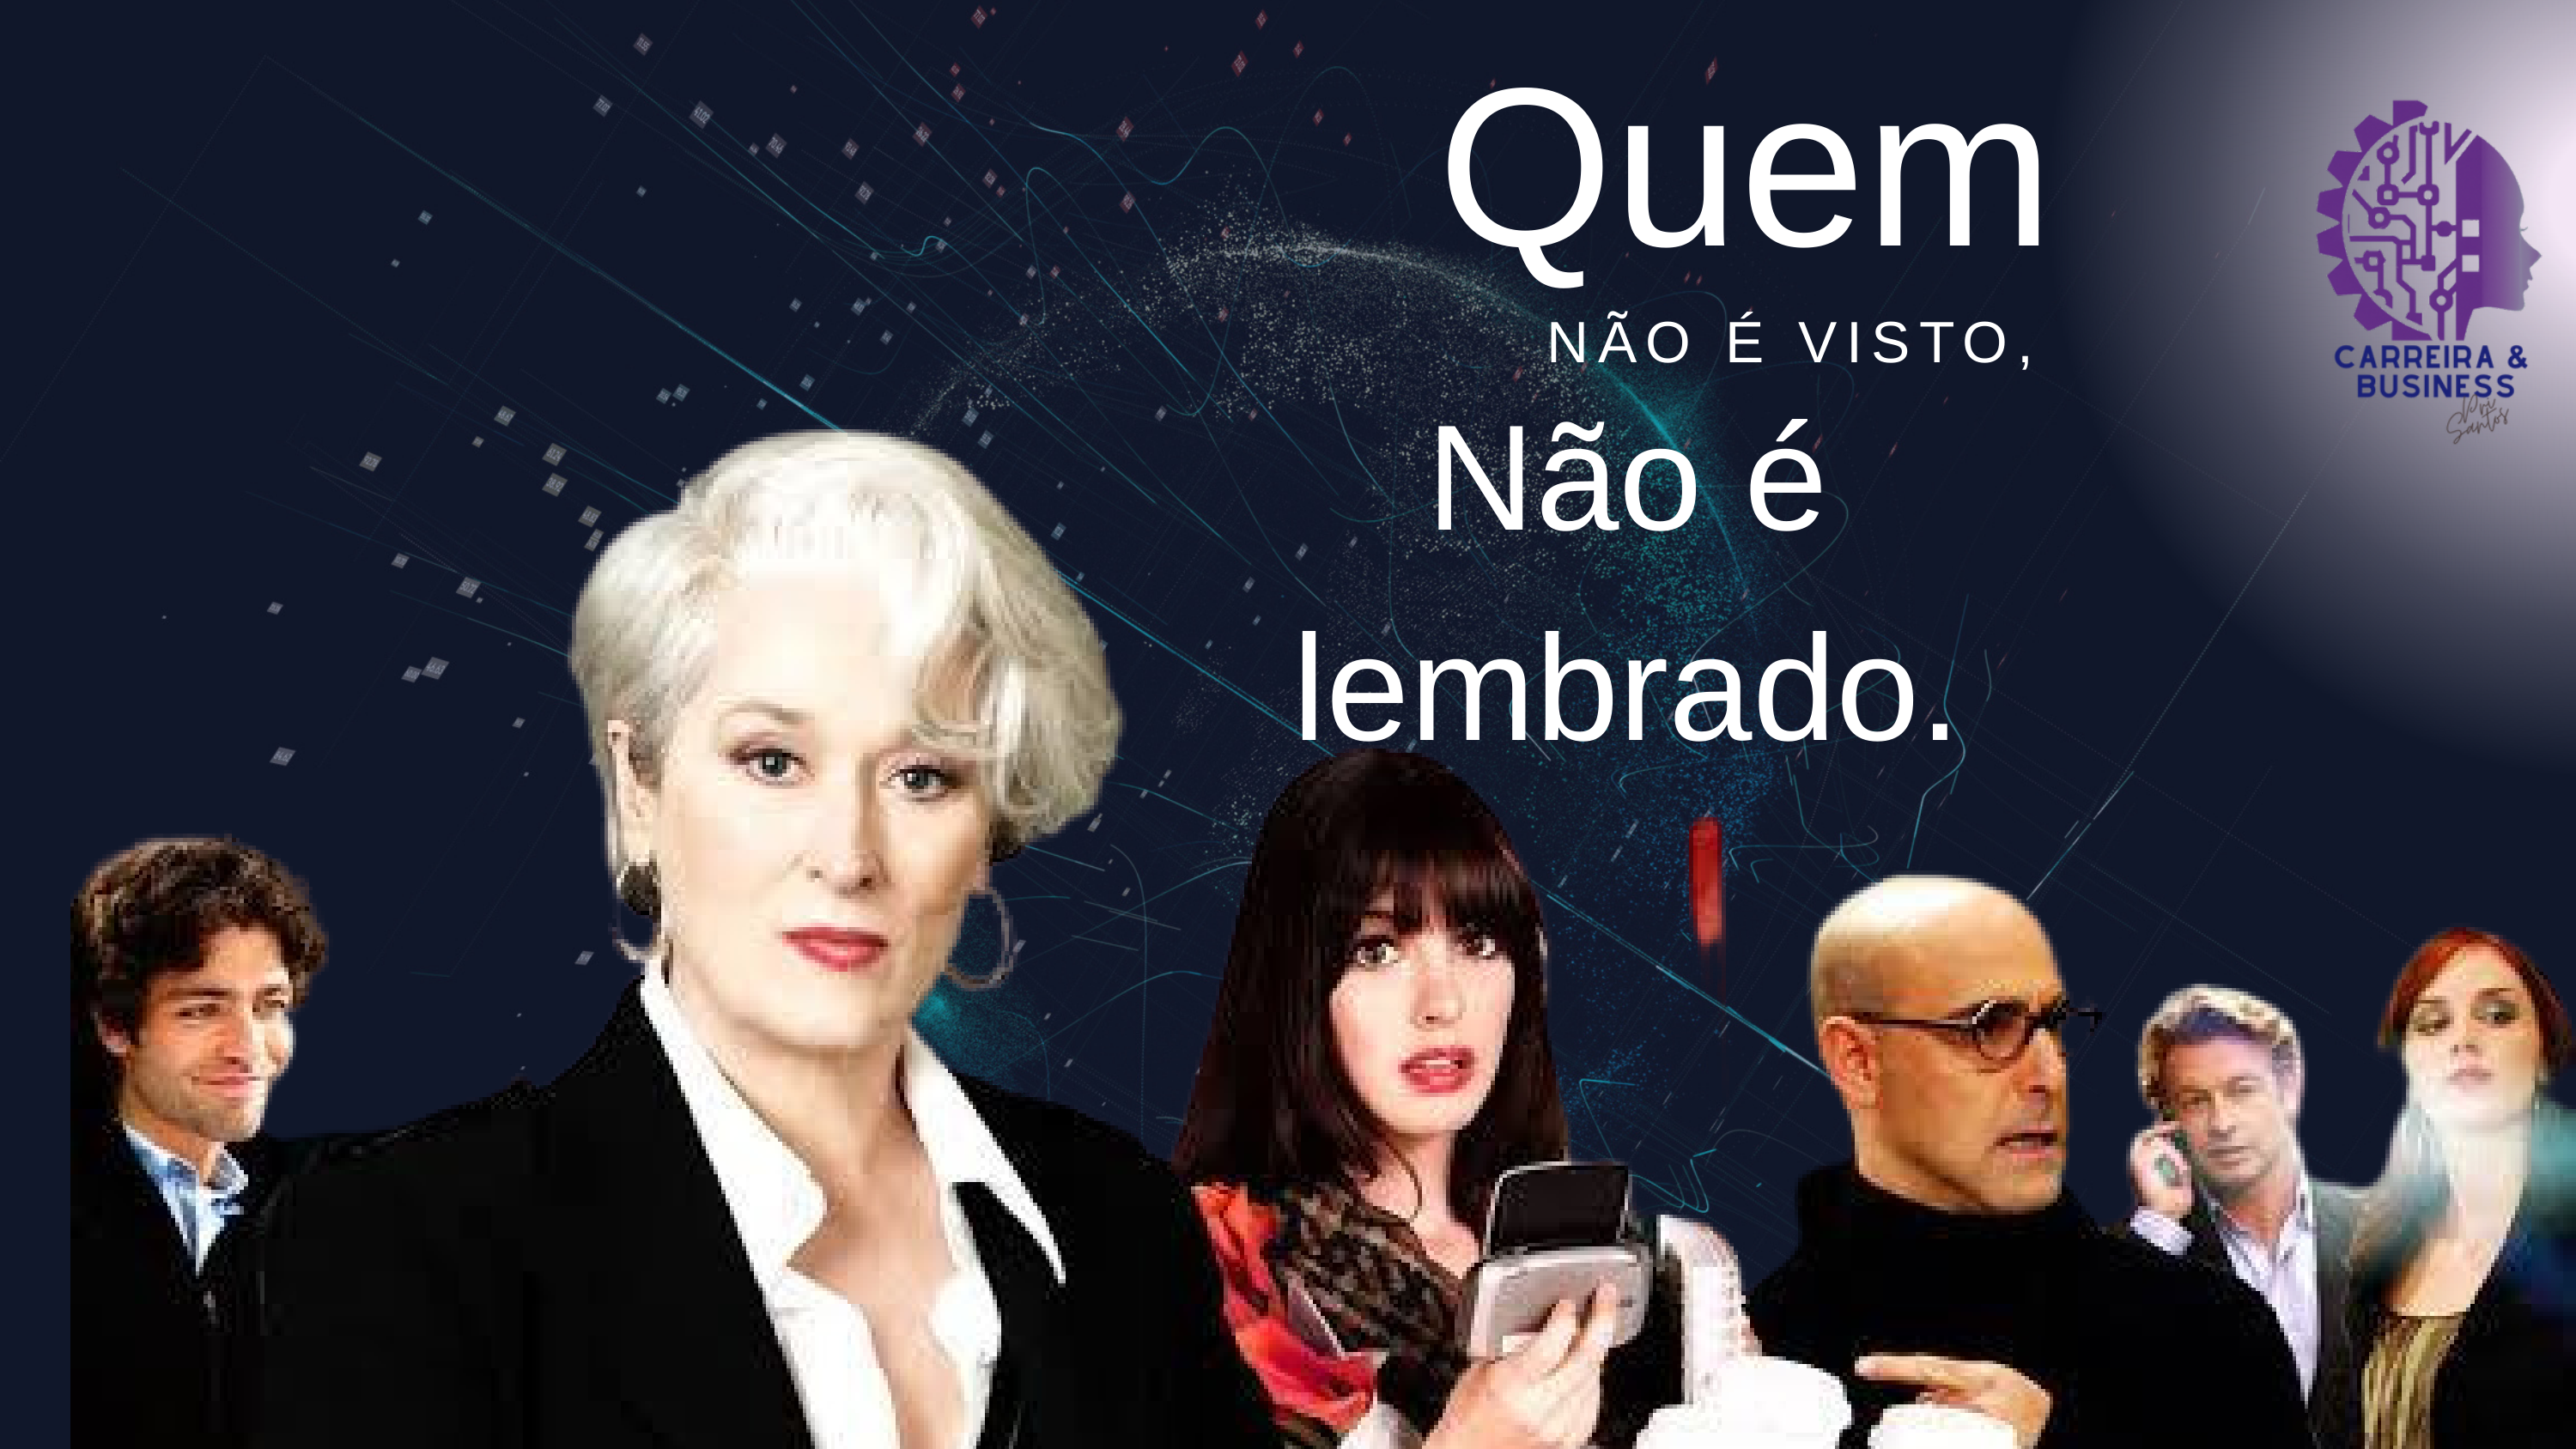

Quem

NÃO É VISTO,
Não é lembrado.